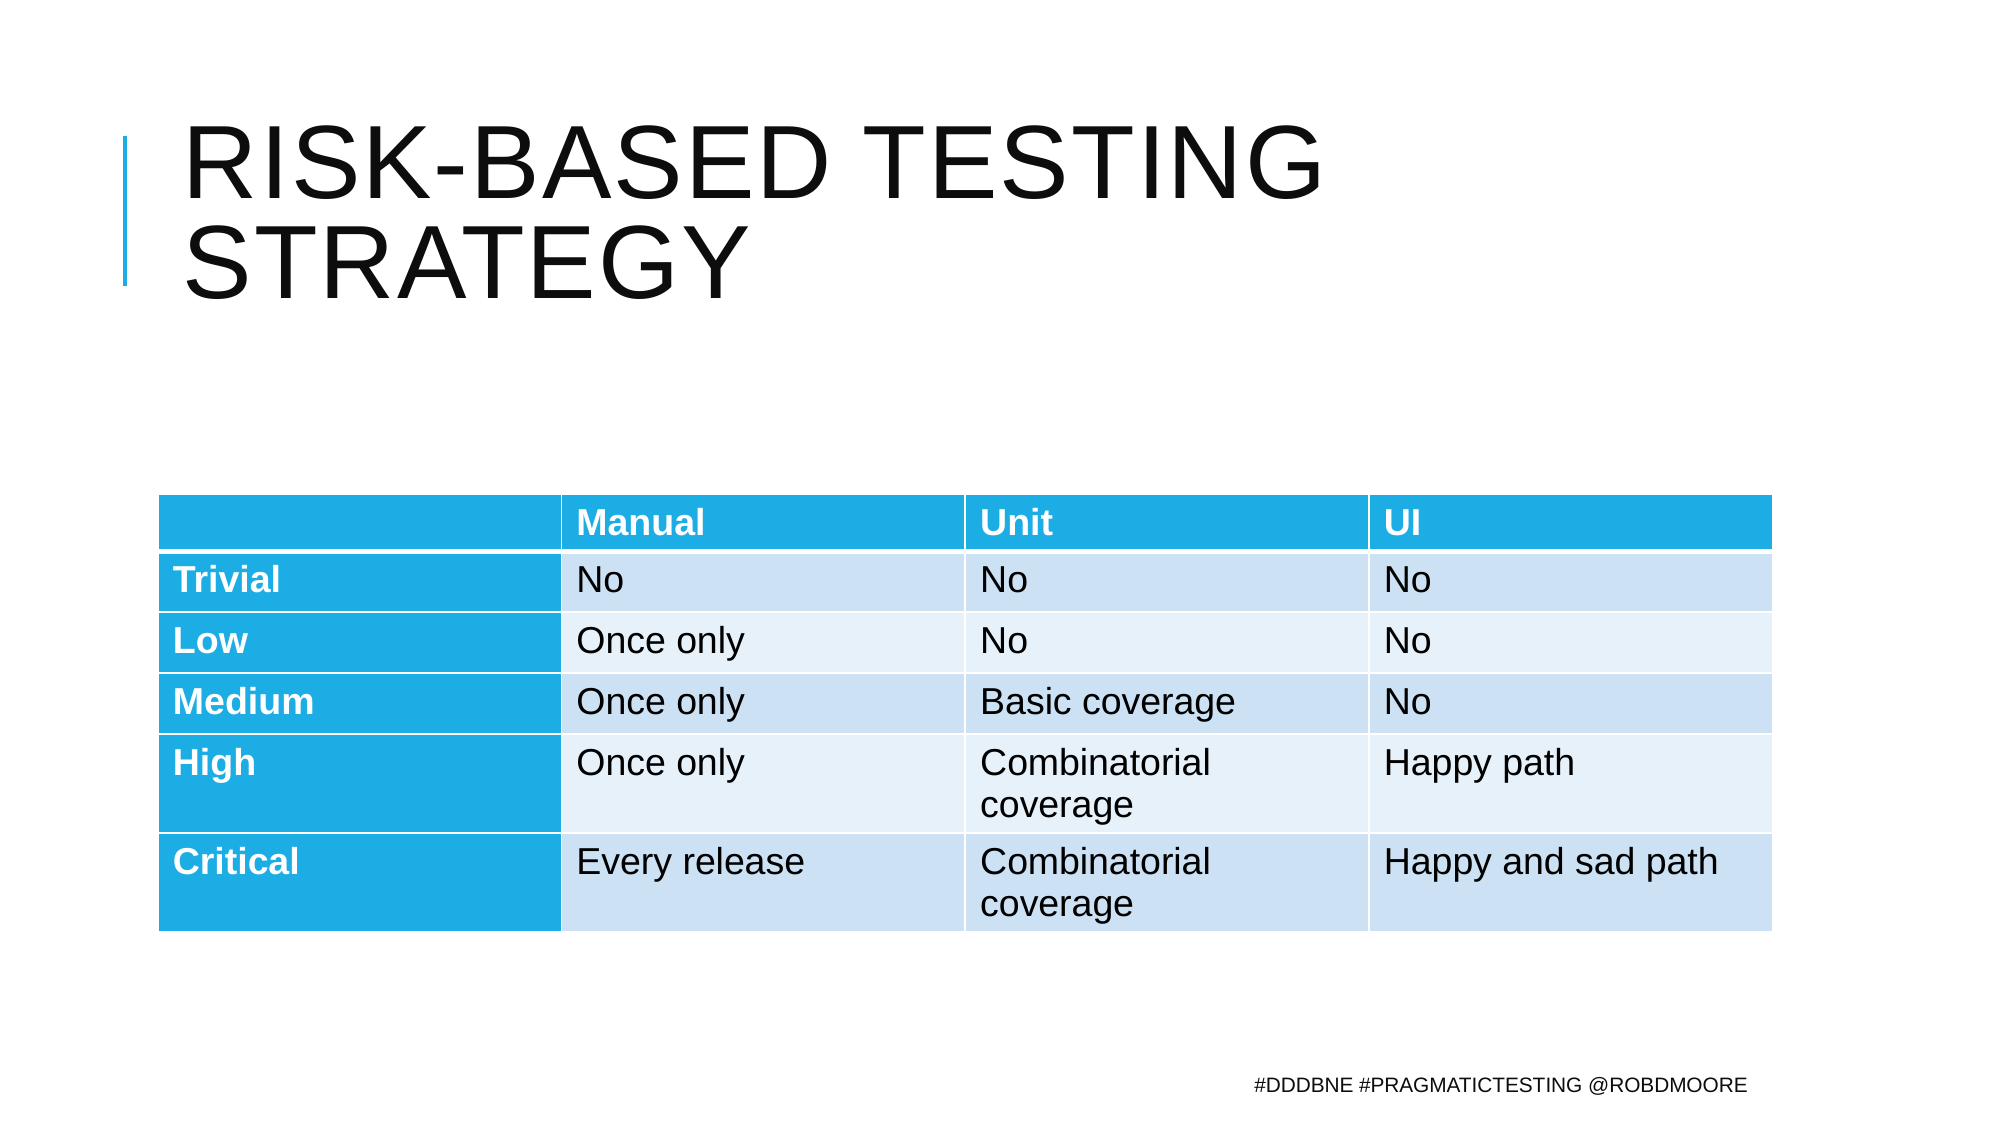

# Risk-based Testing strategy
|  | Manual | Unit | UI |
| --- | --- | --- | --- |
| Trivial | No | No | No |
| Low | Once only | No | No |
| Medium | Once only | Basic coverage | No |
| High | Once only | Combinatorial coverage | Happy path |
| Critical | Every release | Combinatorial coverage | Happy and sad path |